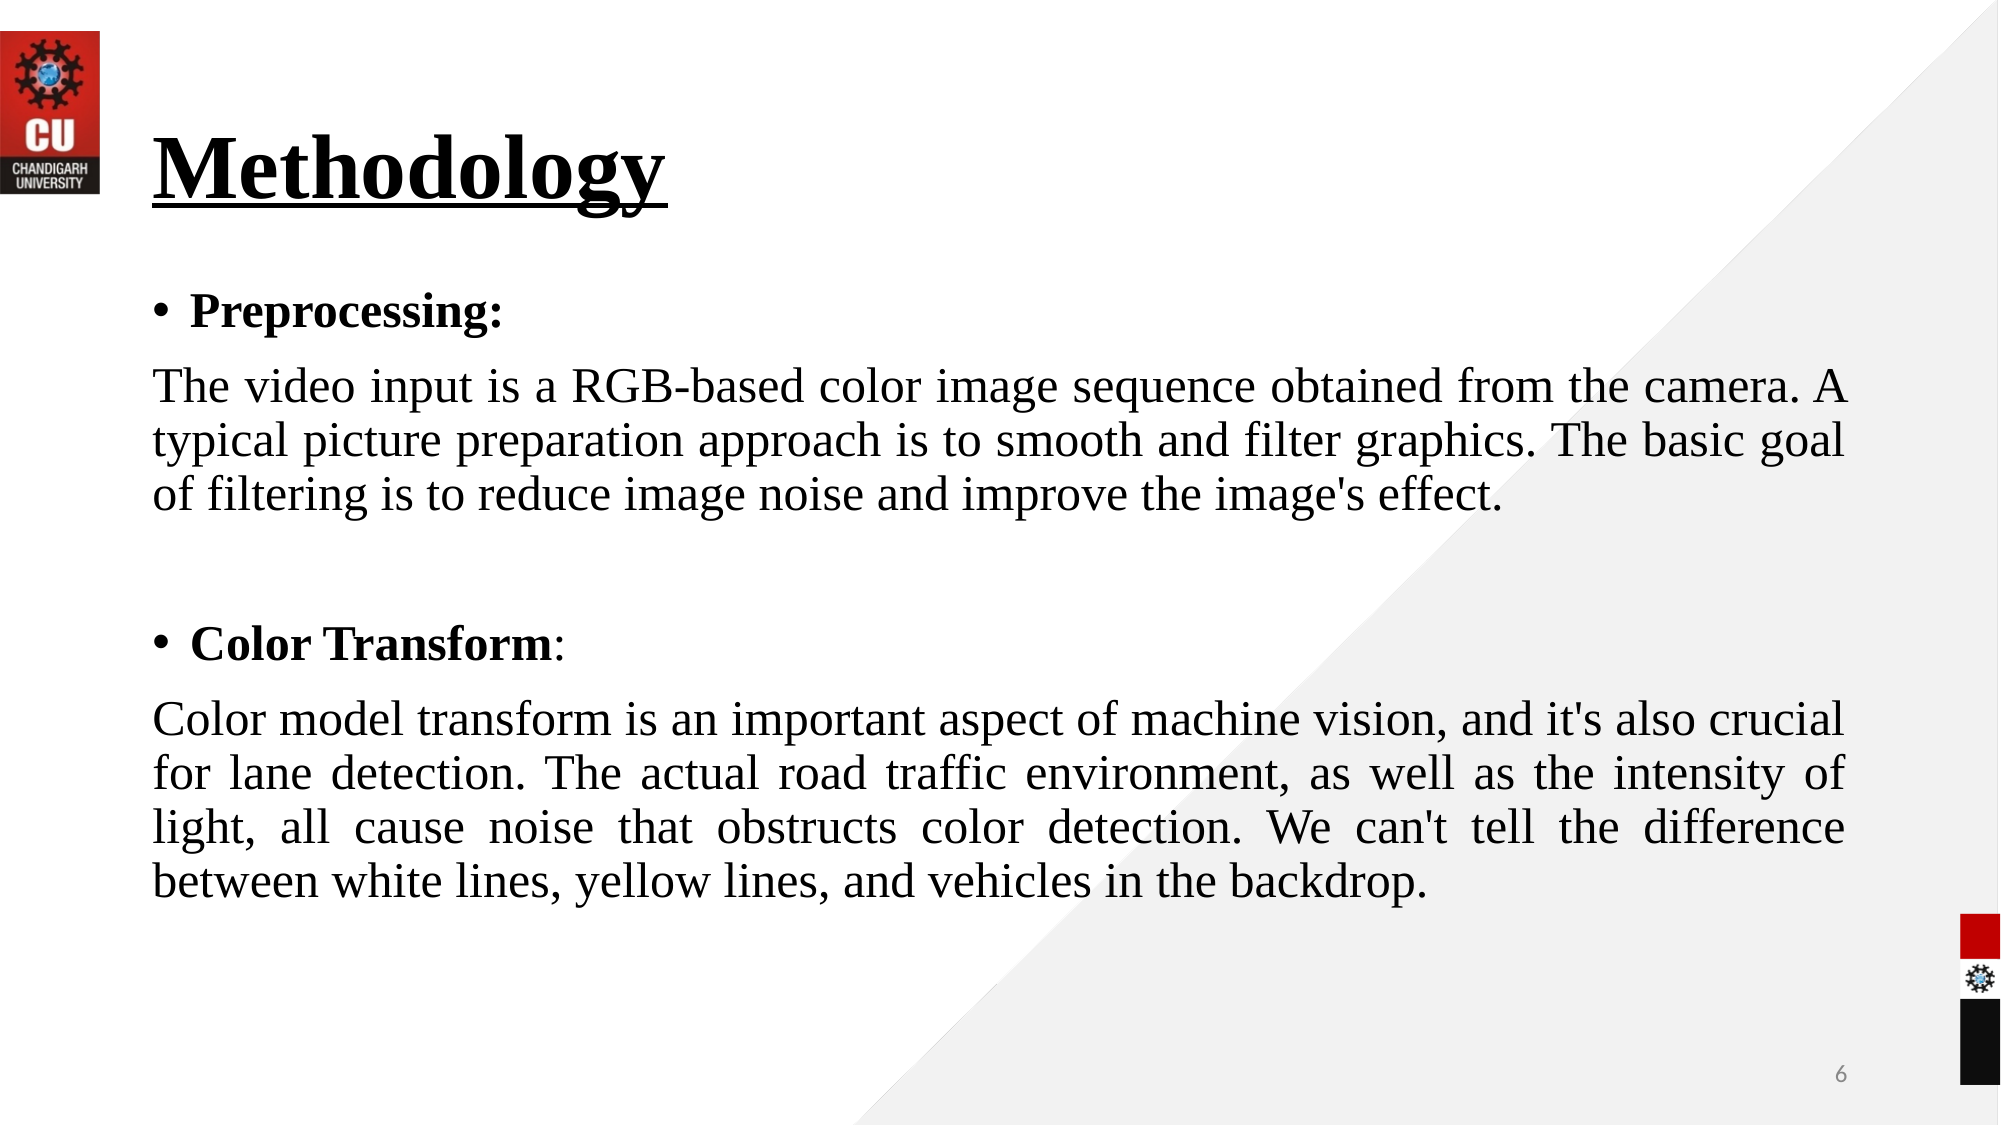

# Methodology
Preprocessing:
The video input is a RGB-based color image sequence obtained from the camera. A typical picture preparation approach is to smooth and filter graphics. The basic goal of filtering is to reduce image noise and improve the image's effect.

Color Transform:
Color model transform is an important aspect of machine vision, and it's also crucial for lane detection. The actual road traffic environment, as well as the intensity of light, all cause noise that obstructs color detection. We can't tell the difference between white lines, yellow lines, and vehicles in the backdrop.

6